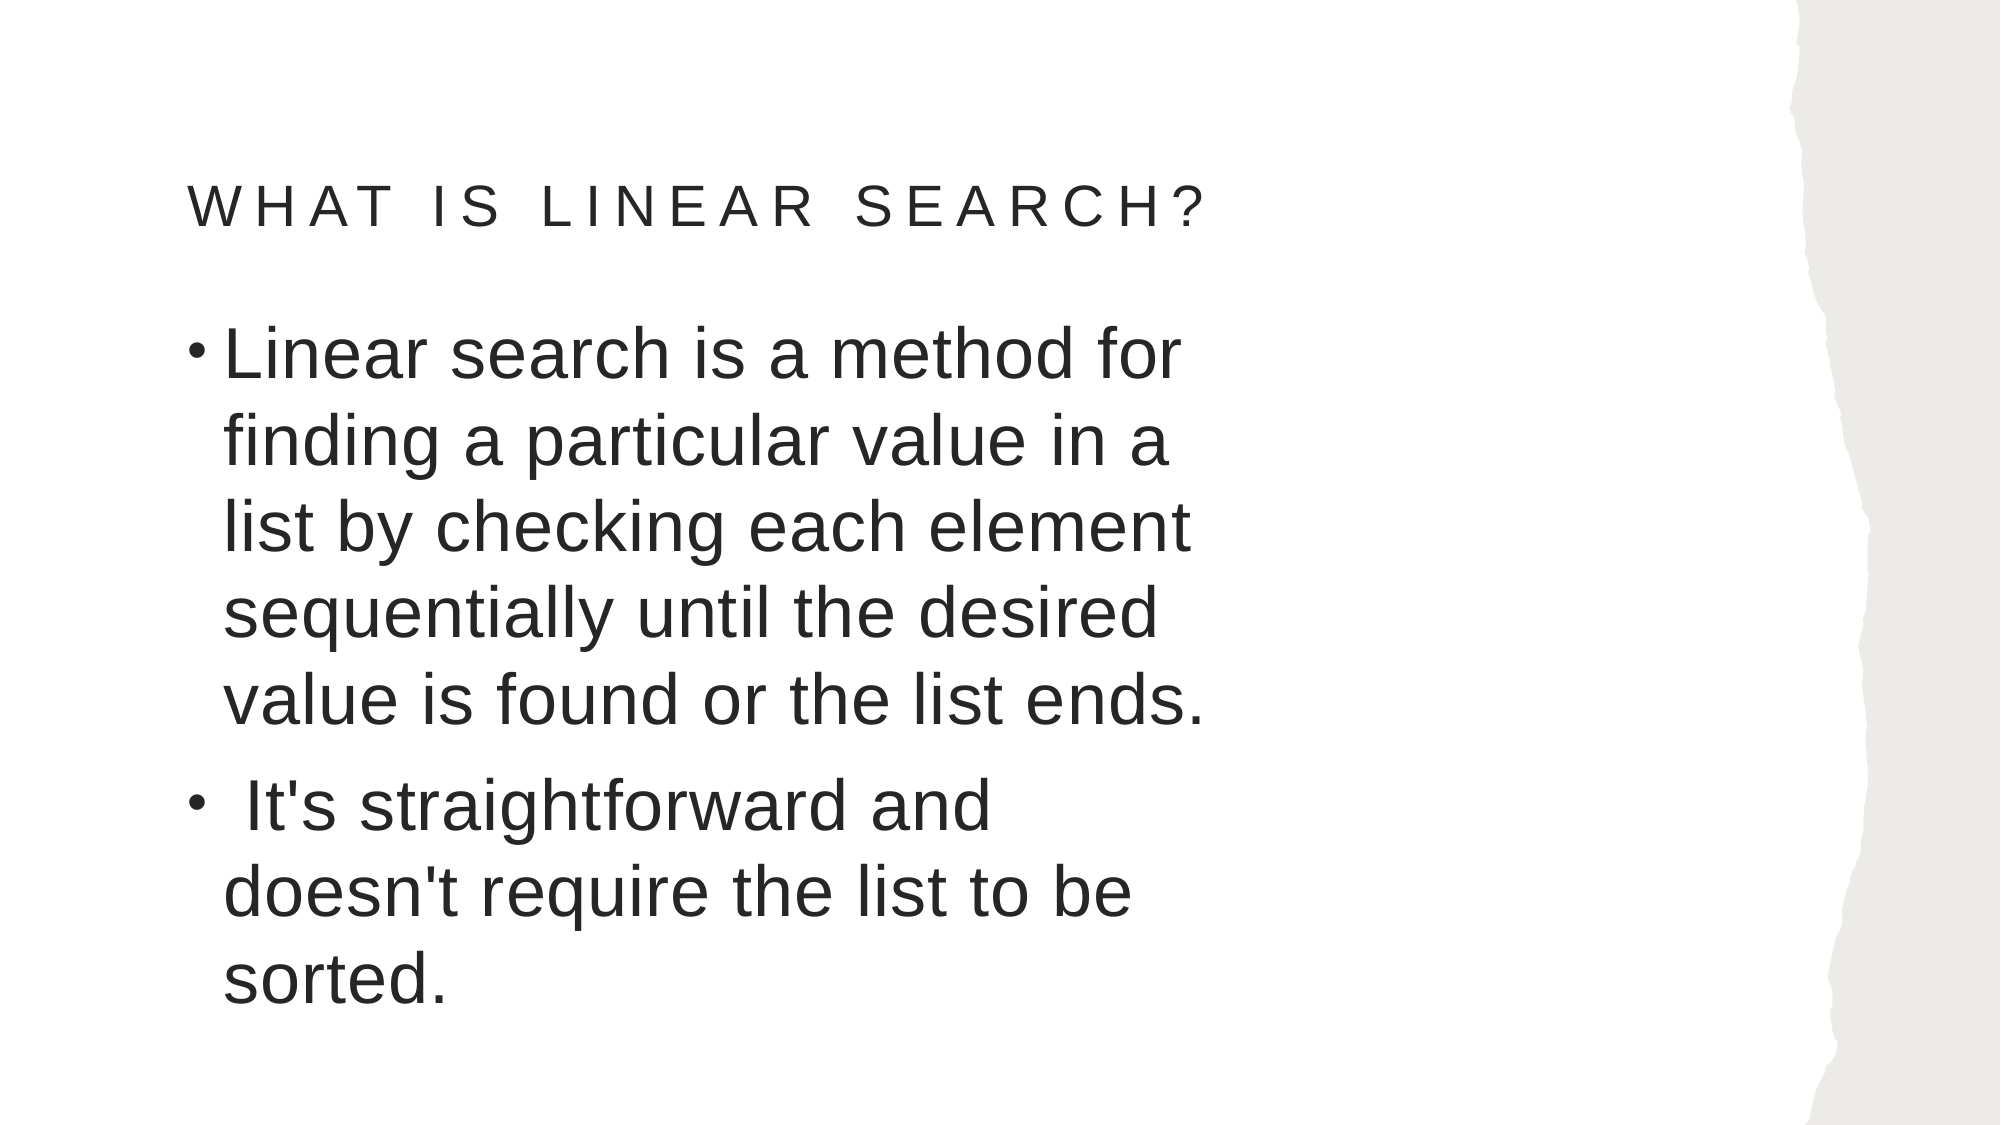

# What is Linear Search?
Linear search is a method for finding a particular value in a list by checking each element sequentially until the desired value is found or the list ends.
 It's straightforward and doesn't require the list to be sorted.